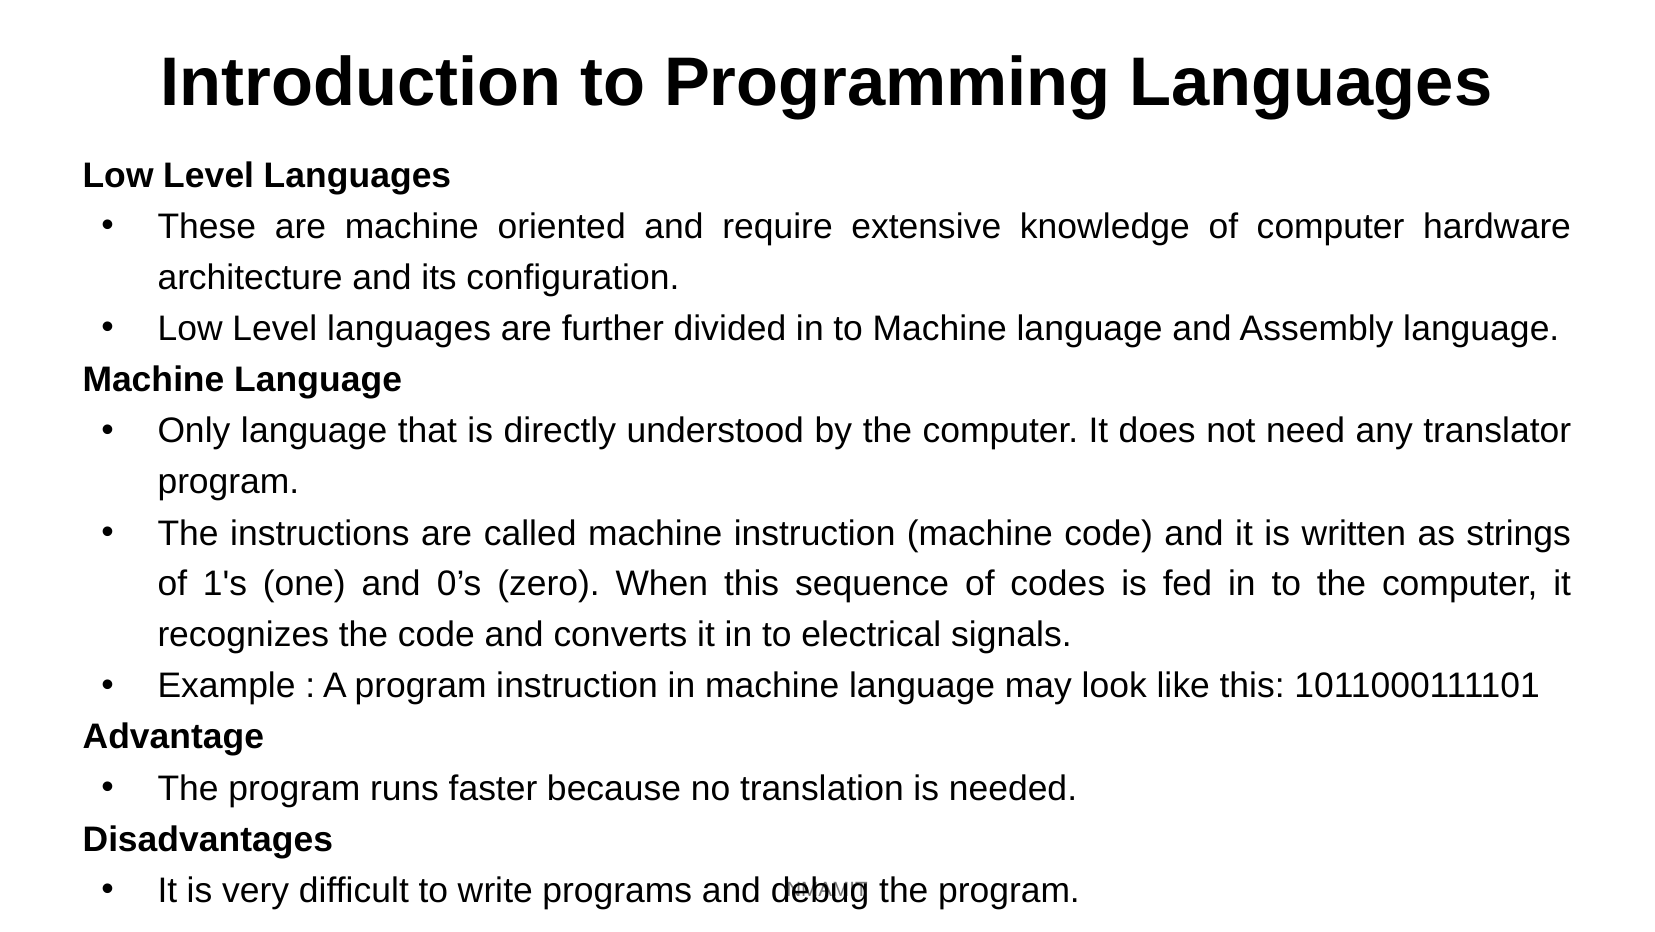

# Introduction to Programming Languages
Low Level Languages
These are machine oriented and require extensive knowledge of computer hardware architecture and its configuration.
Low Level languages are further divided in to Machine language and Assembly language.
Machine Language
Only language that is directly understood by the computer. It does not need any translator program.
The instructions are called machine instruction (machine code) and it is written as strings of 1's (one) and 0’s (zero). When this sequence of codes is fed in to the computer, it recognizes the code and converts it in to electrical signals.
Example : A program instruction in machine language may look like this: 1011000111101
Advantage
The program runs faster because no translation is needed.
Disadvantages
It is very difficult to write programs and debug the program.
NMAMIT